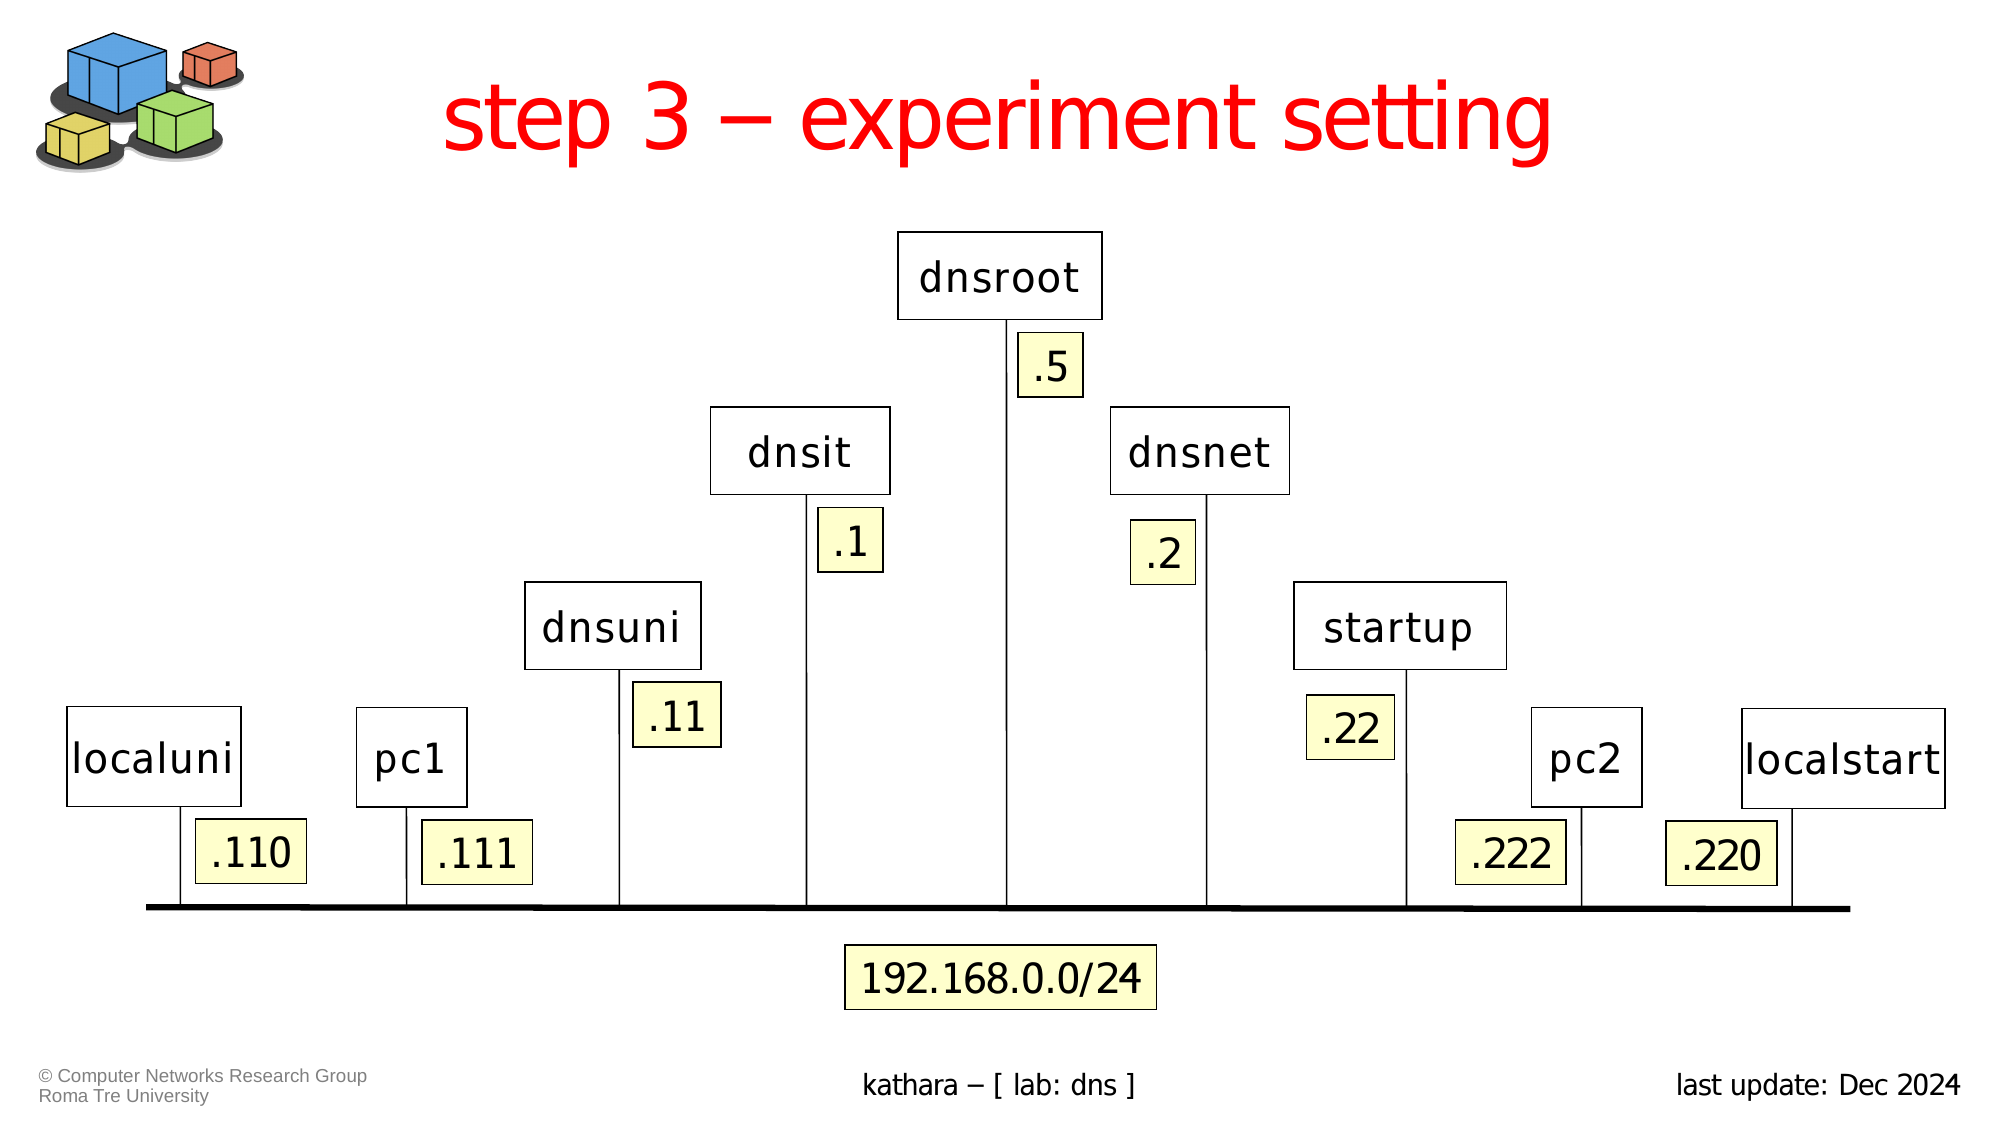

# step 3 – experiment setting
dnsroot

.5
dnsit
dnsnet

.1
.2
dnsuni
startup

.11
.22
localuni
pc1
pc2
localstart

.110
.111
.222
.220

192.168.0.0/24
kathara – [ lab: dns ]
last update: Dec 2024